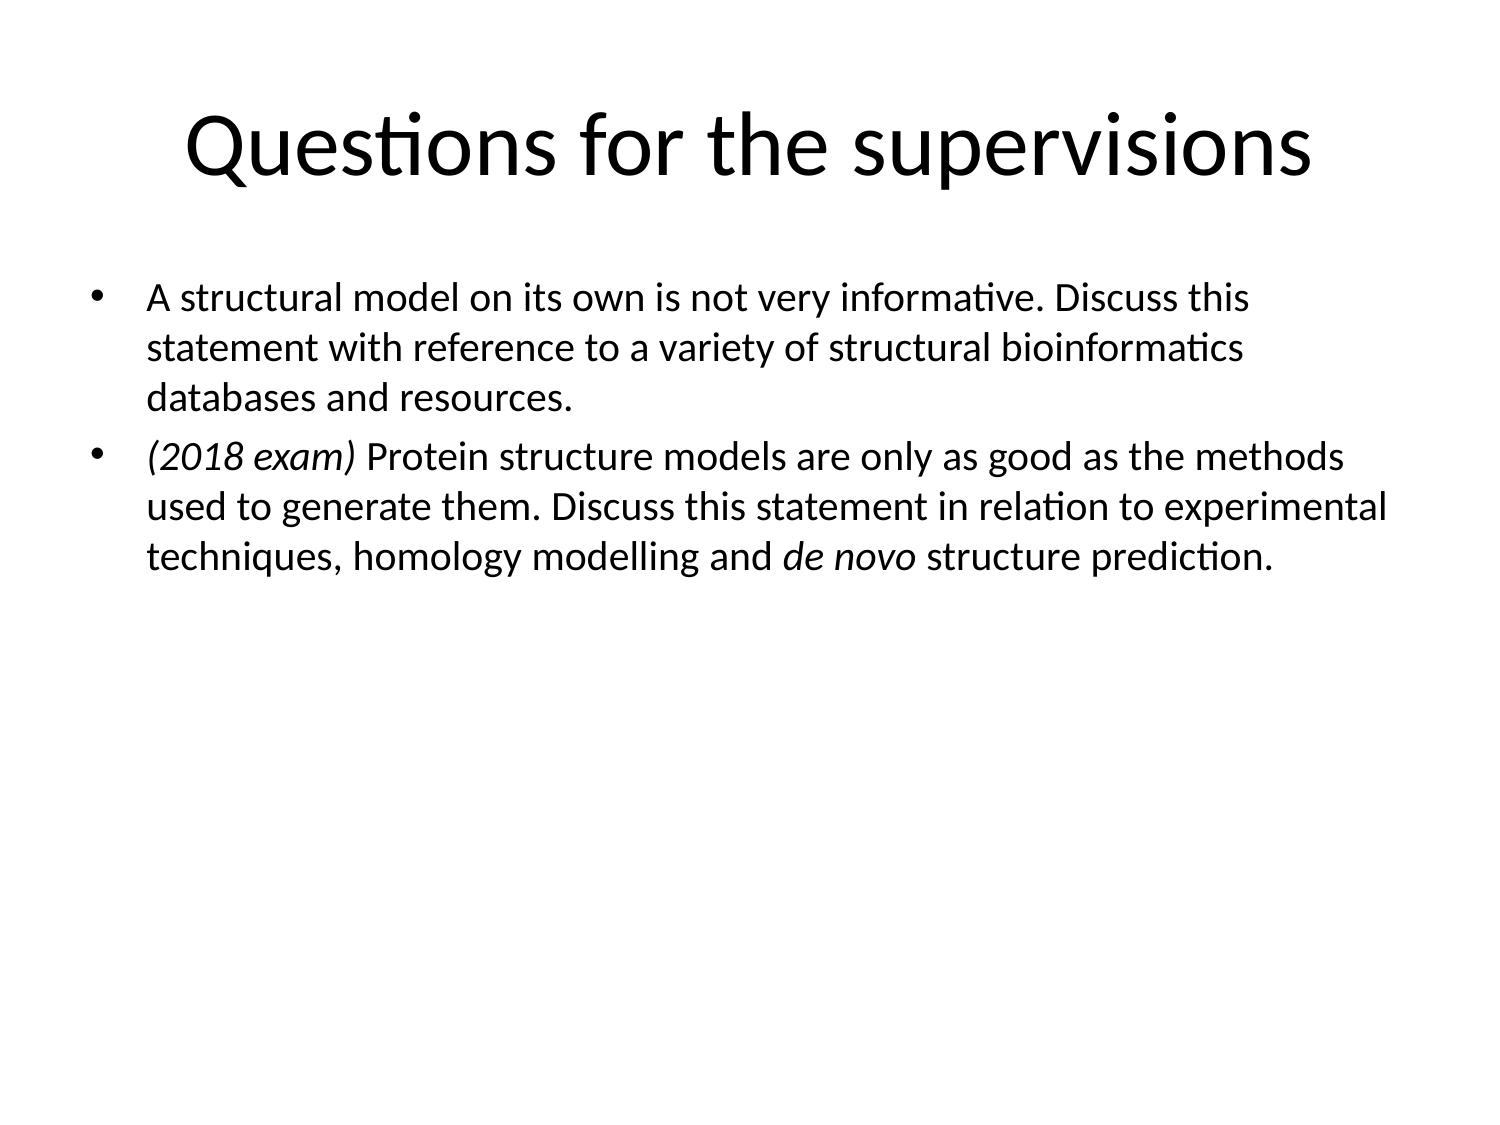

# Questions for the supervisions
A structural model on its own is not very informative. Discuss this statement with reference to a variety of structural bioinformatics databases and resources.
(2018 exam) Protein structure models are only as good as the methods used to generate them. Discuss this statement in relation to experimental techniques, homology modelling and de novo structure prediction.